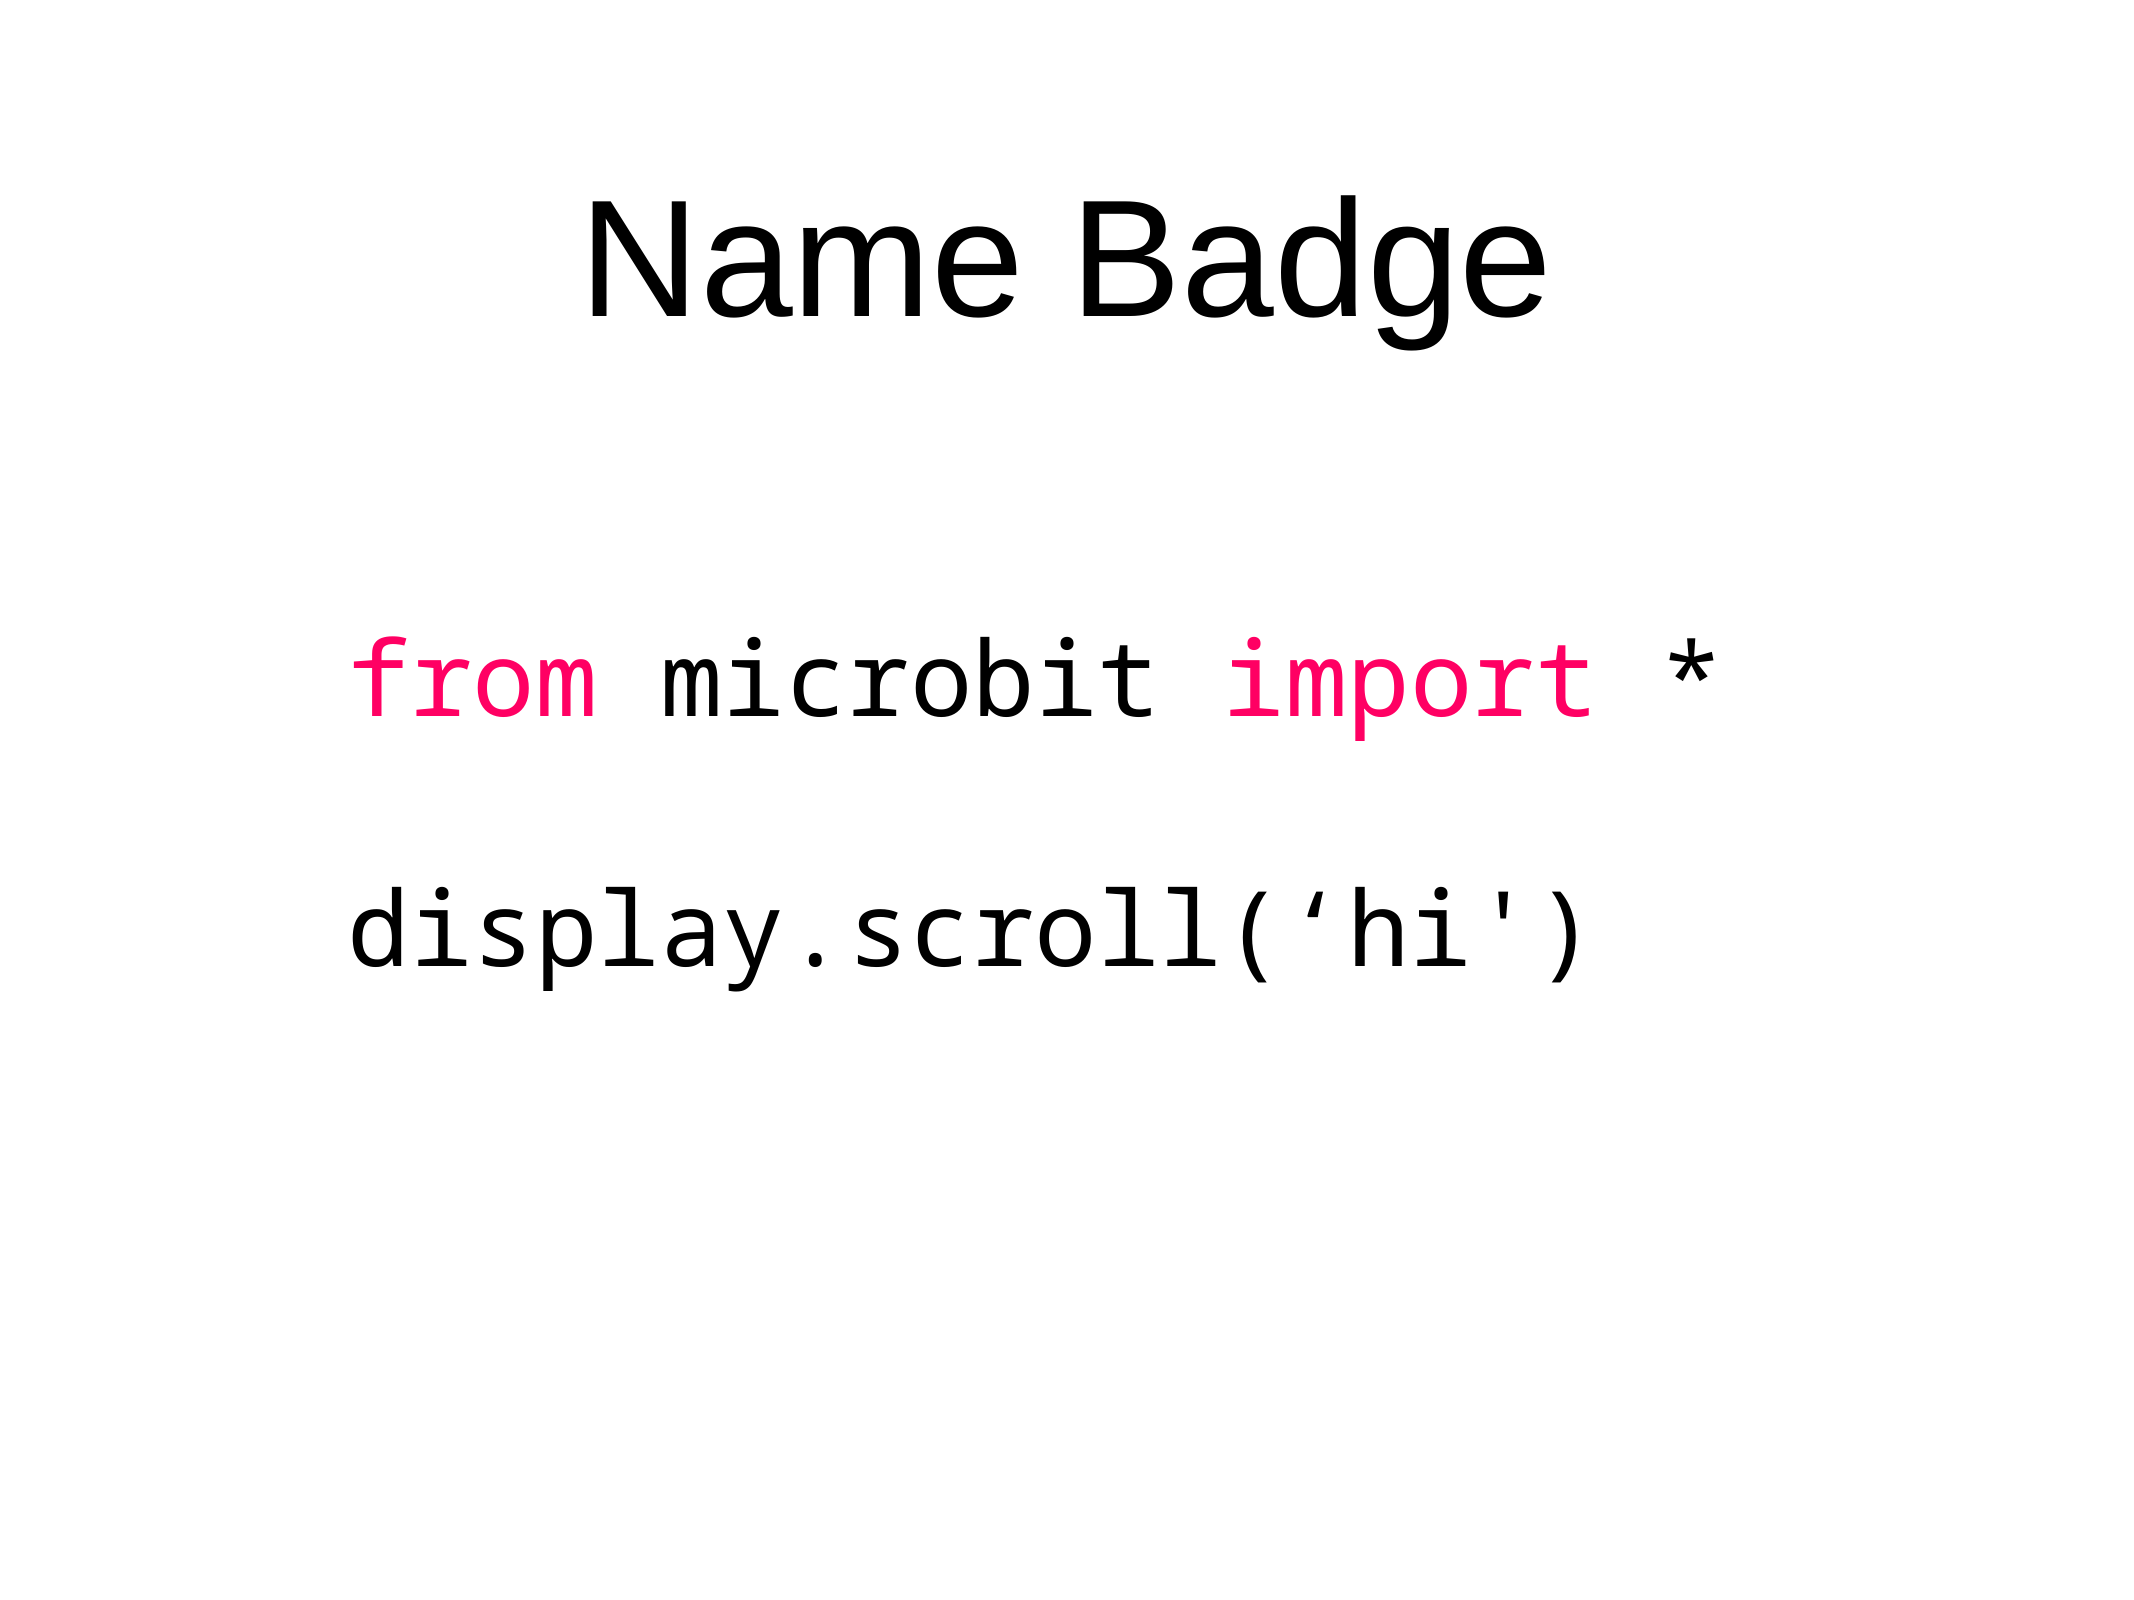

# Name Badge
from microbit import *

display.scroll(‘hi')